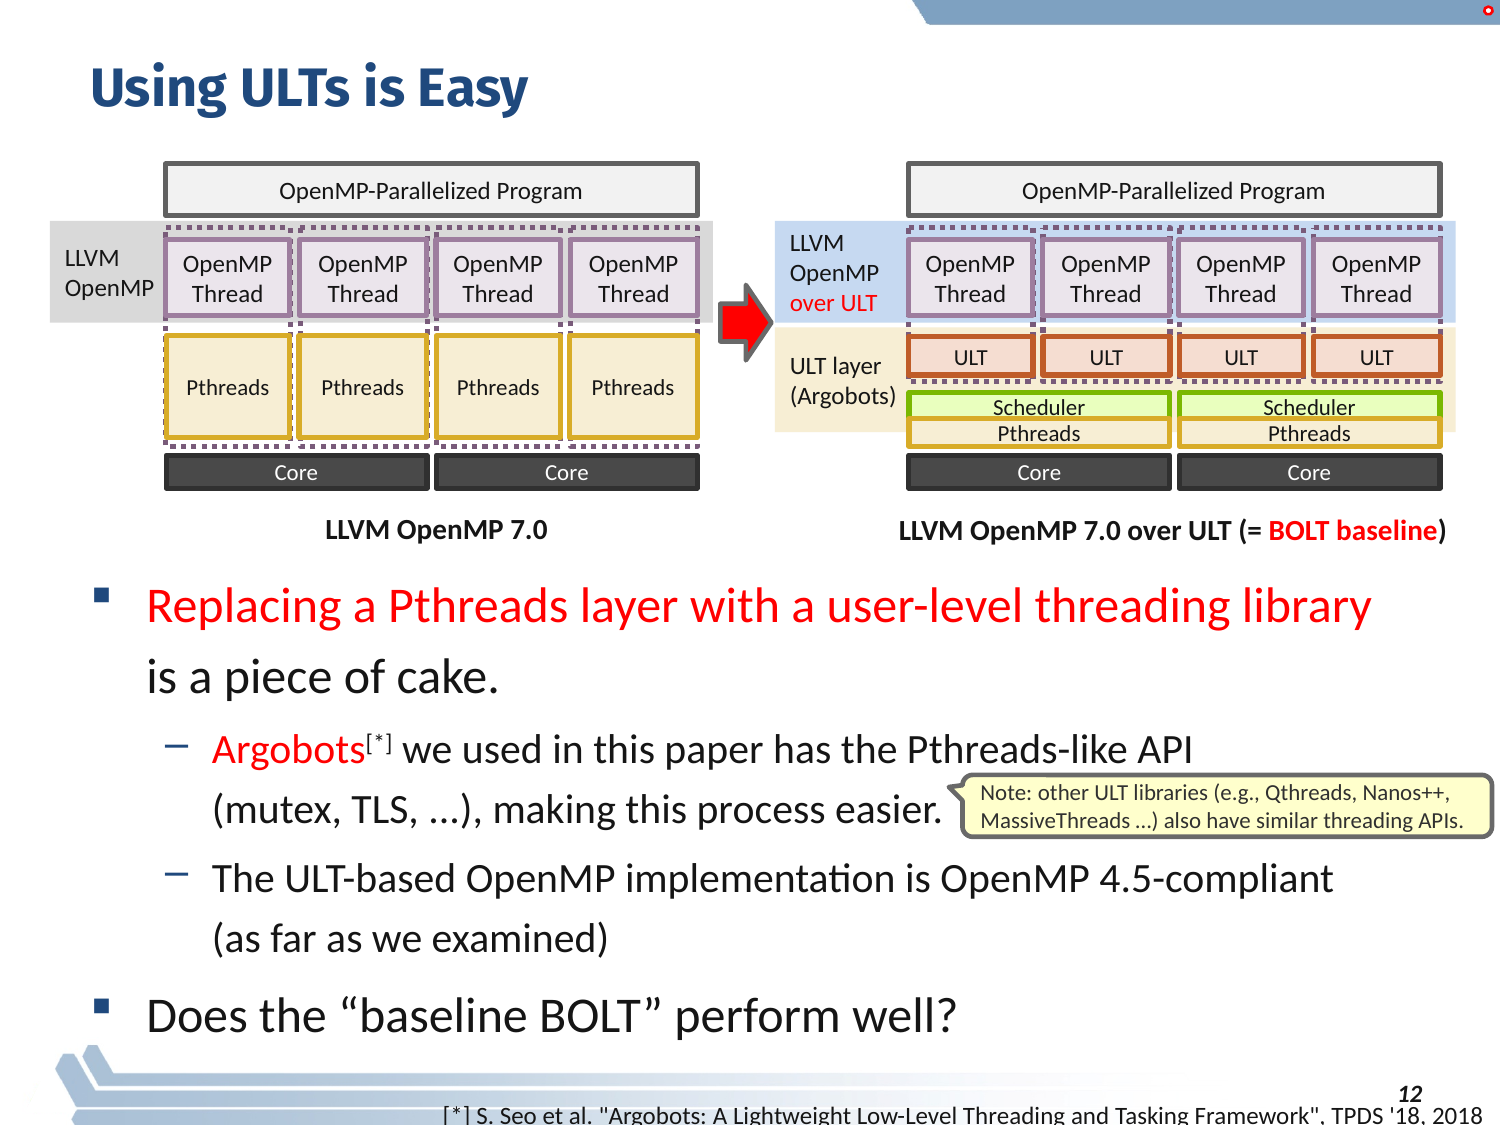

# Using ULTs is Easy
OpenMP-Parallelized Program
LLVM
OpenMP

OpenMP Thread
OpenMP Thread
OpenMP Thread
OpenMP Thread
Pthreads
Pthreads
Pthreads
Pthreads
Core
Core
OpenMP-Parallelized Program
LLVM
OpenMP
over ULT

OpenMP Thread
ULT

OpenMP Thread
ULT

OpenMP Thread
ULT

OpenMP Thread
ULT

ULT layer
(Argobots)
Scheduler
Scheduler
Pthreads
Pthreads
Core
Core
LLVM OpenMP 7.0
LLVM OpenMP 7.0 over ULT (= BOLT baseline)
Replacing a Pthreads layer with a user-level threading library
is a piece of cake.
Argobots[*] we used in this paper has the Pthreads-like API
(mutex, TLS, ...), making this process easier.
The ULT-based OpenMP implementation is OpenMP 4.5-compliant
(as far as we examined)
Does the “baseline BOLT” perform well?

Note: other ULT libraries (e.g., Qthreads, Nanos++, MassiveThreads …) also have similar threading APIs.

12

[*] S. Seo et al. "Argobots: A Lightweight Low-Level Threading and Tasking Framework", TPDS '18, 2018